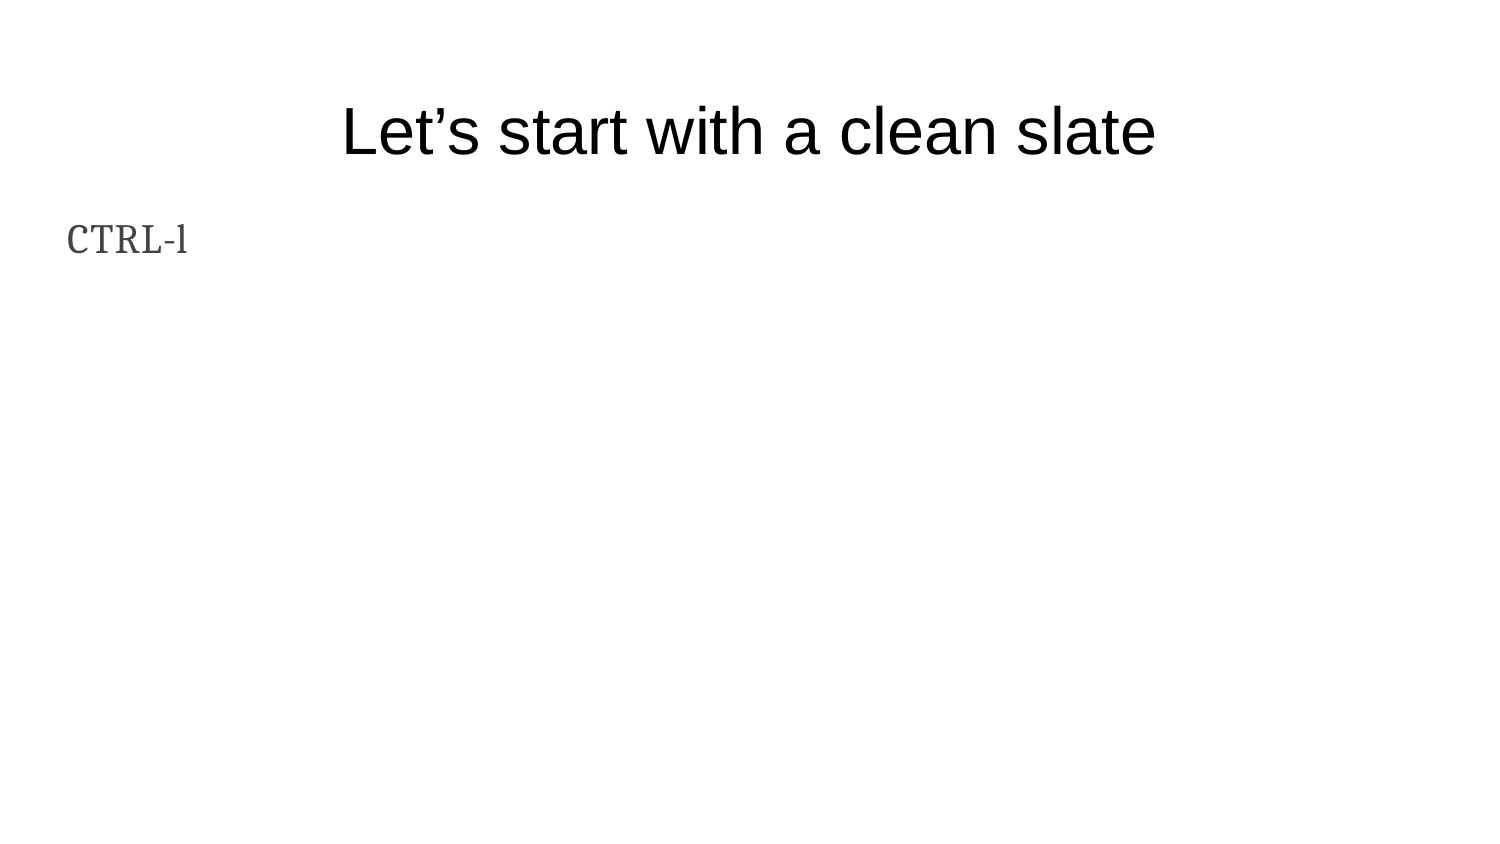

# Let’s start with a clean slate
CTRL-l